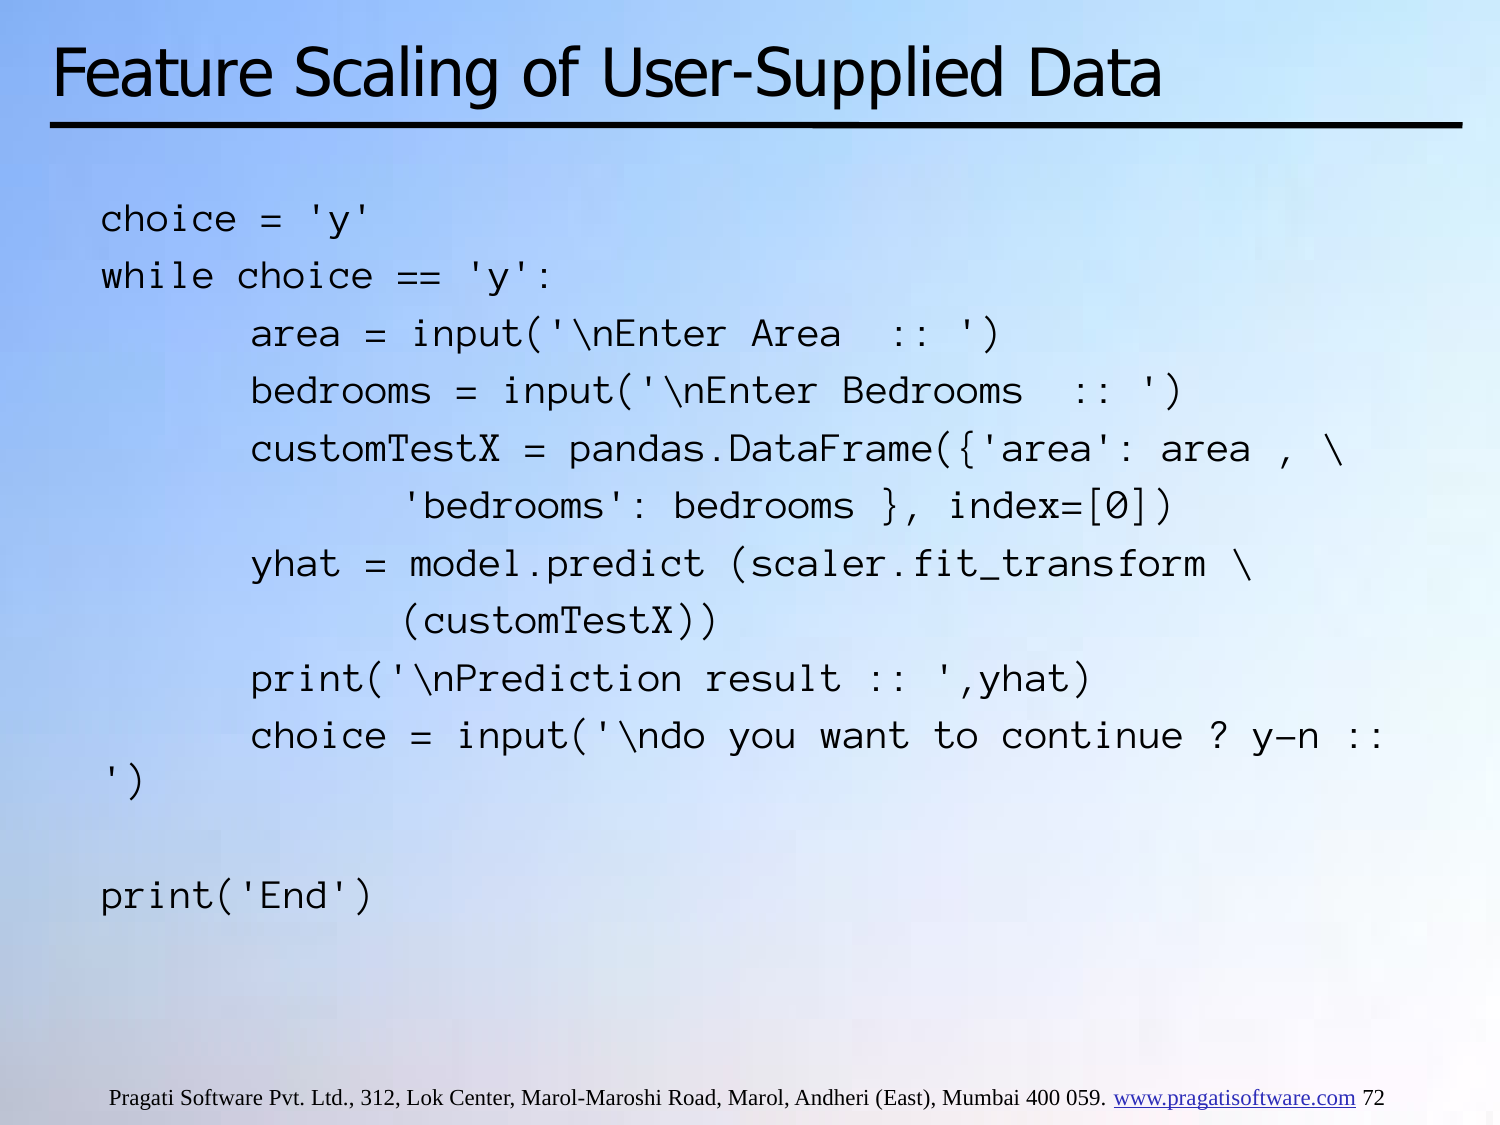

# Feature Scaling of User-Supplied Data
choice = 'y'
while choice == 'y':
	area = input('\nEnter Area  :: ')
	bedrooms = input('\nEnter Bedrooms  :: ')
	customTestX = pandas.DataFrame({'area': area , \
		'bedrooms': bedrooms }, index=[0])
	yhat = model.predict (scaler.fit_transform \
		(customTestX))
	print('\nPrediction result :: ',yhat)
	choice = input('\ndo you want to continue ? y-n :: ')

print('End')